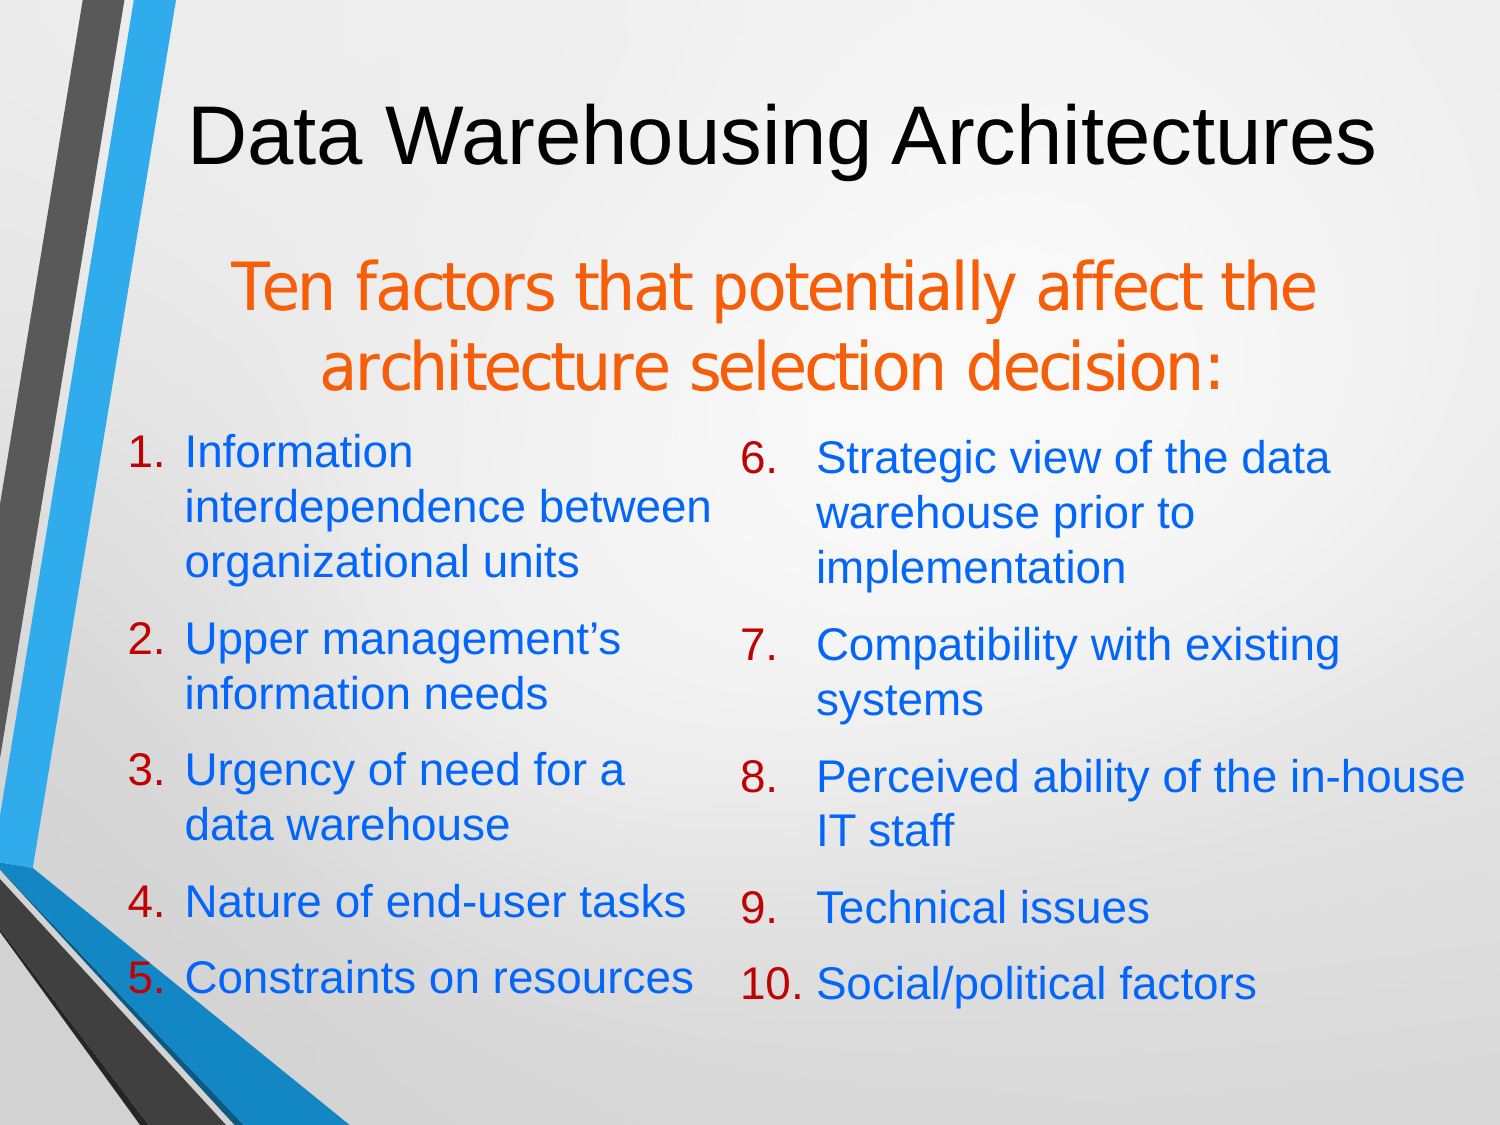

# Data Warehousing Architectures
Ten factors that potentially affect the architecture selection decision:
Information interdependence between organizational units
Upper management’s information needs
Urgency of need for a data warehouse
Nature of end-user tasks
Constraints on resources
Strategic view of the data warehouse prior to implementation
Compatibility with existing systems
Perceived ability of the in-house IT staff
Technical issues
Social/political factors